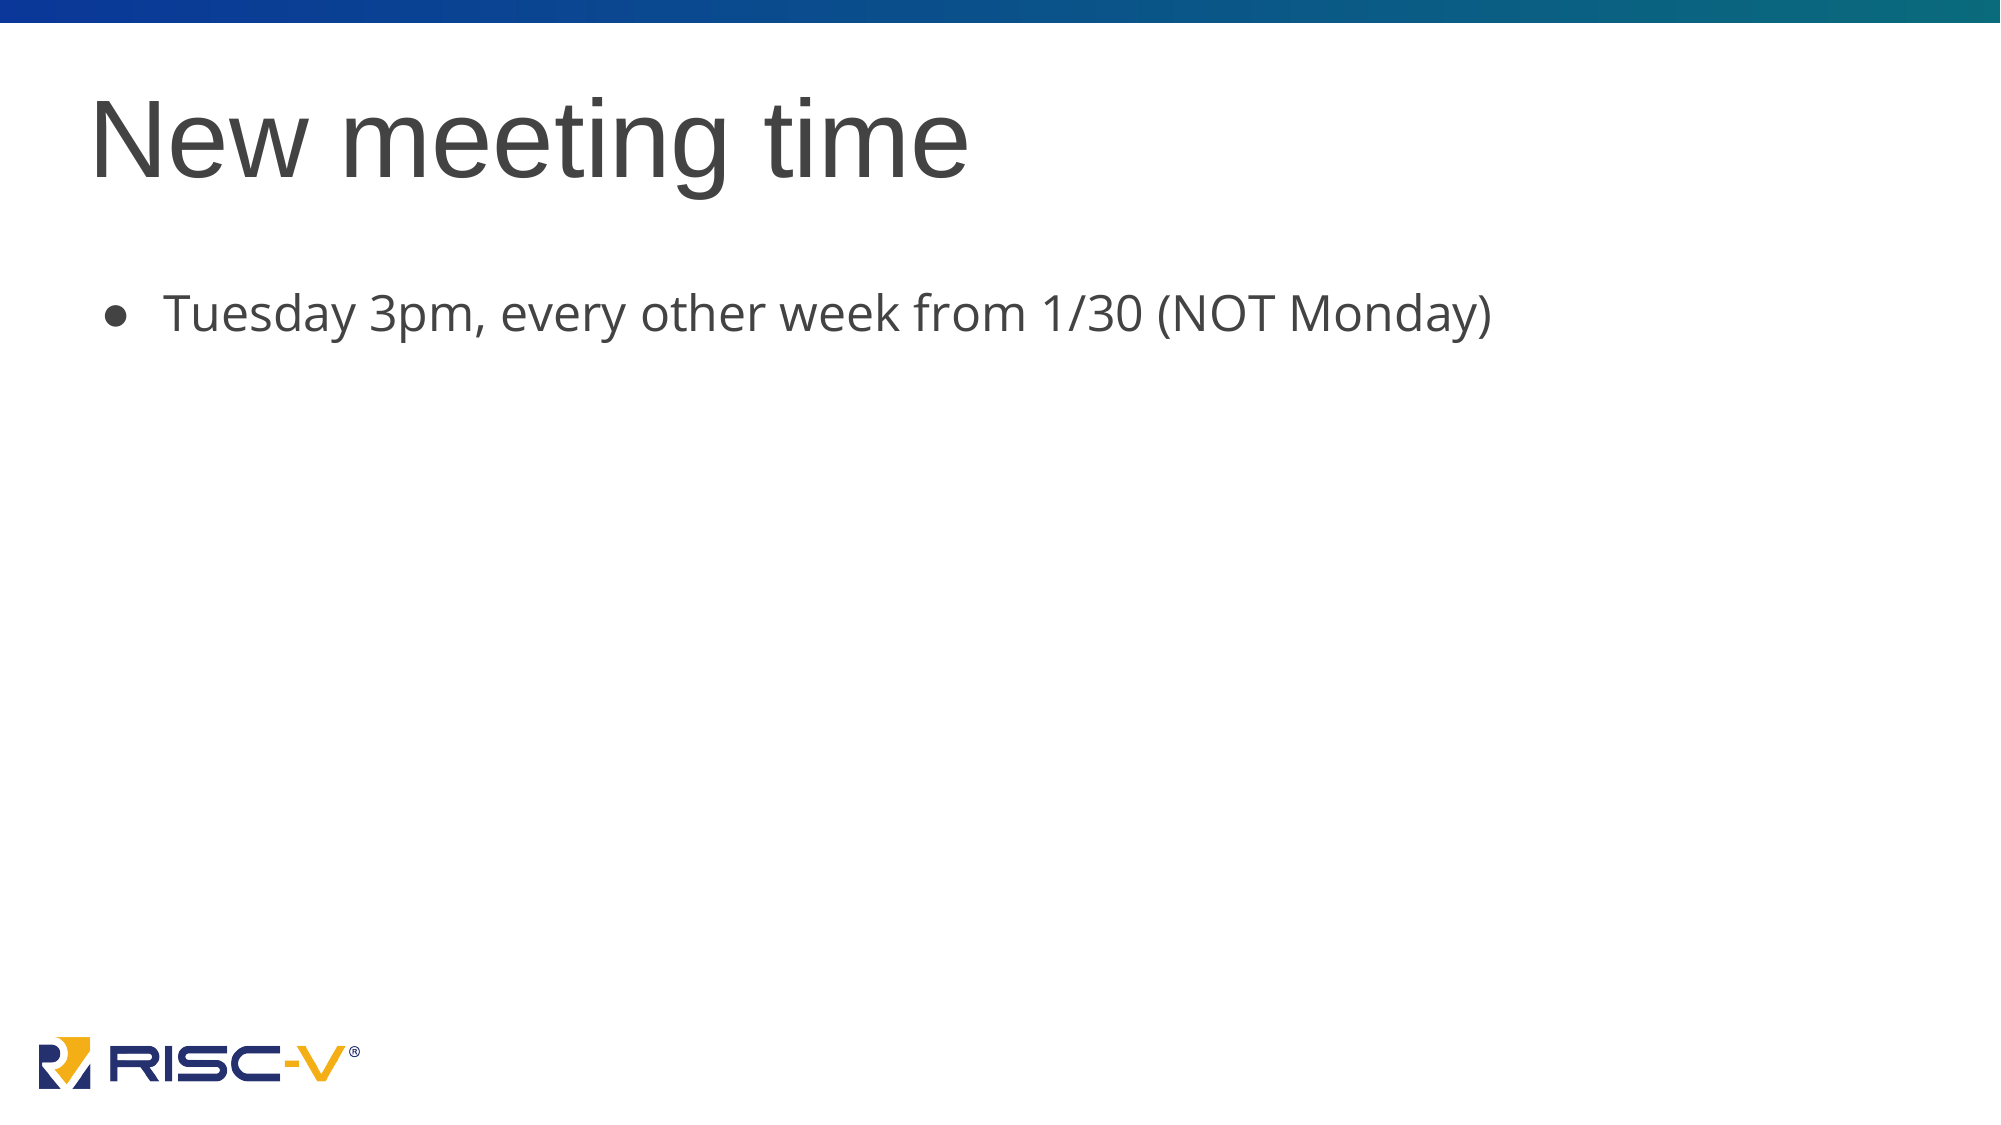

# New meeting time
Tuesday 3pm, every other week from 1/30 (NOT Monday)